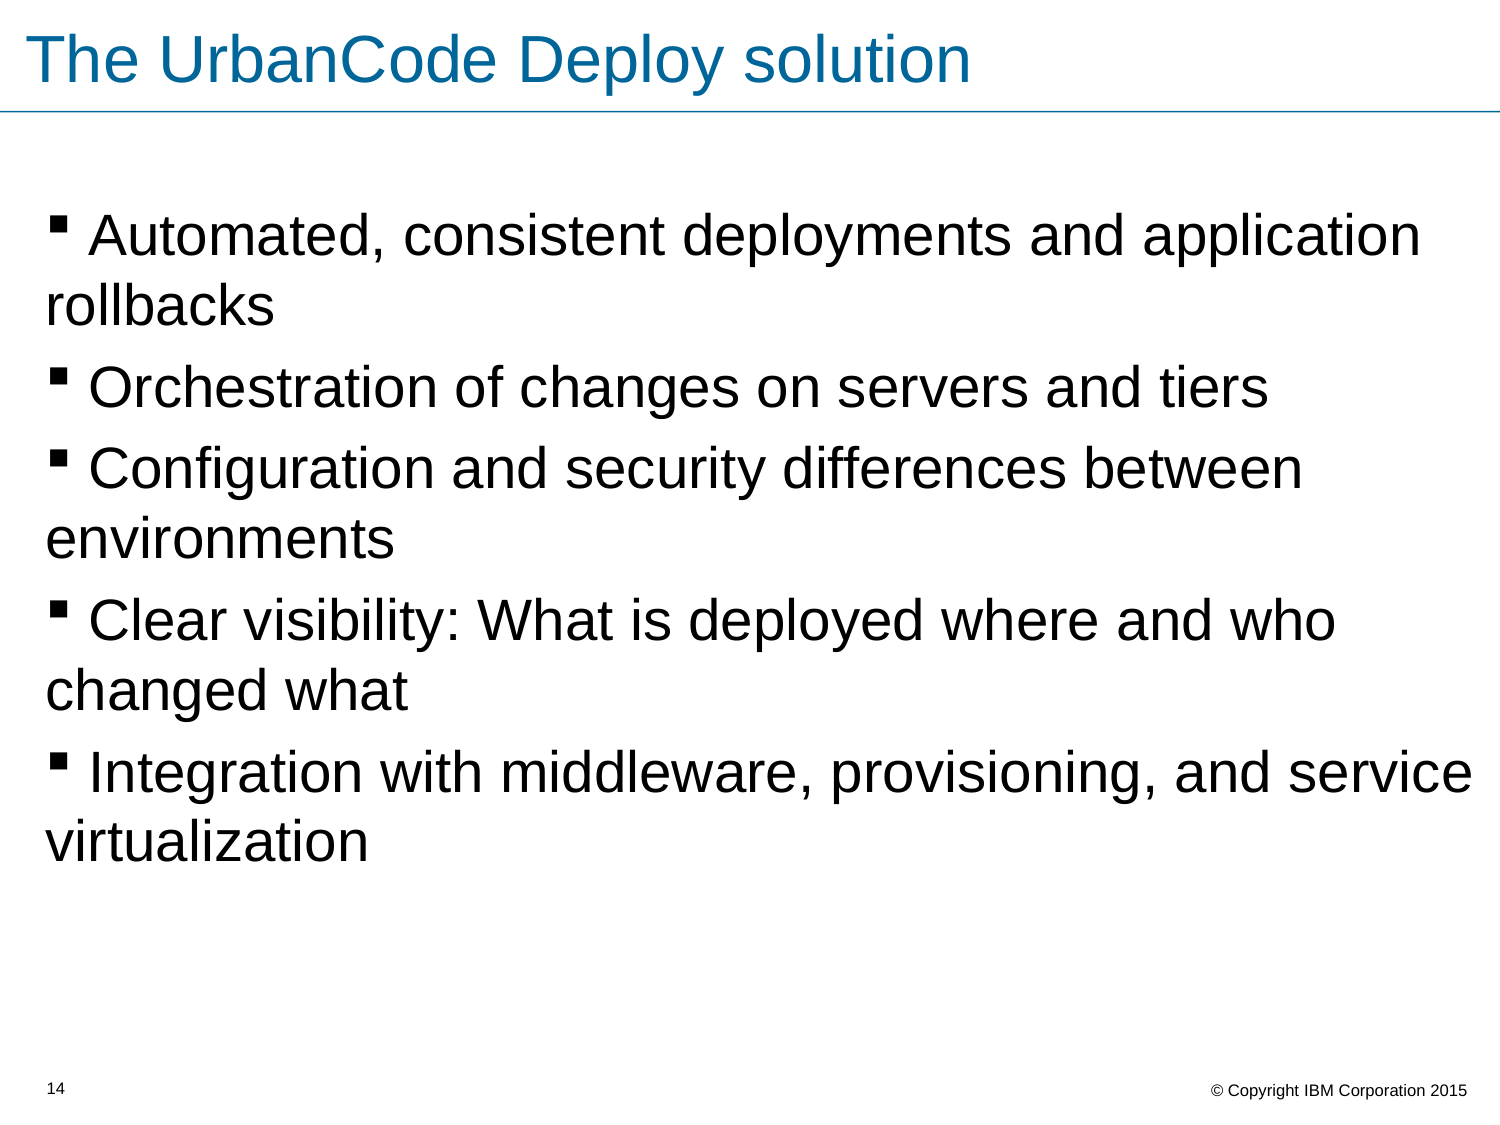

# The UrbanCode Deploy solution

 Automated, consistent deployments and application rollbacks
 Orchestration of changes on servers and tiers
 Configuration and security differences between environments
 Clear visibility: What is deployed where and who changed what
 Integration with middleware, provisioning, and service virtualization